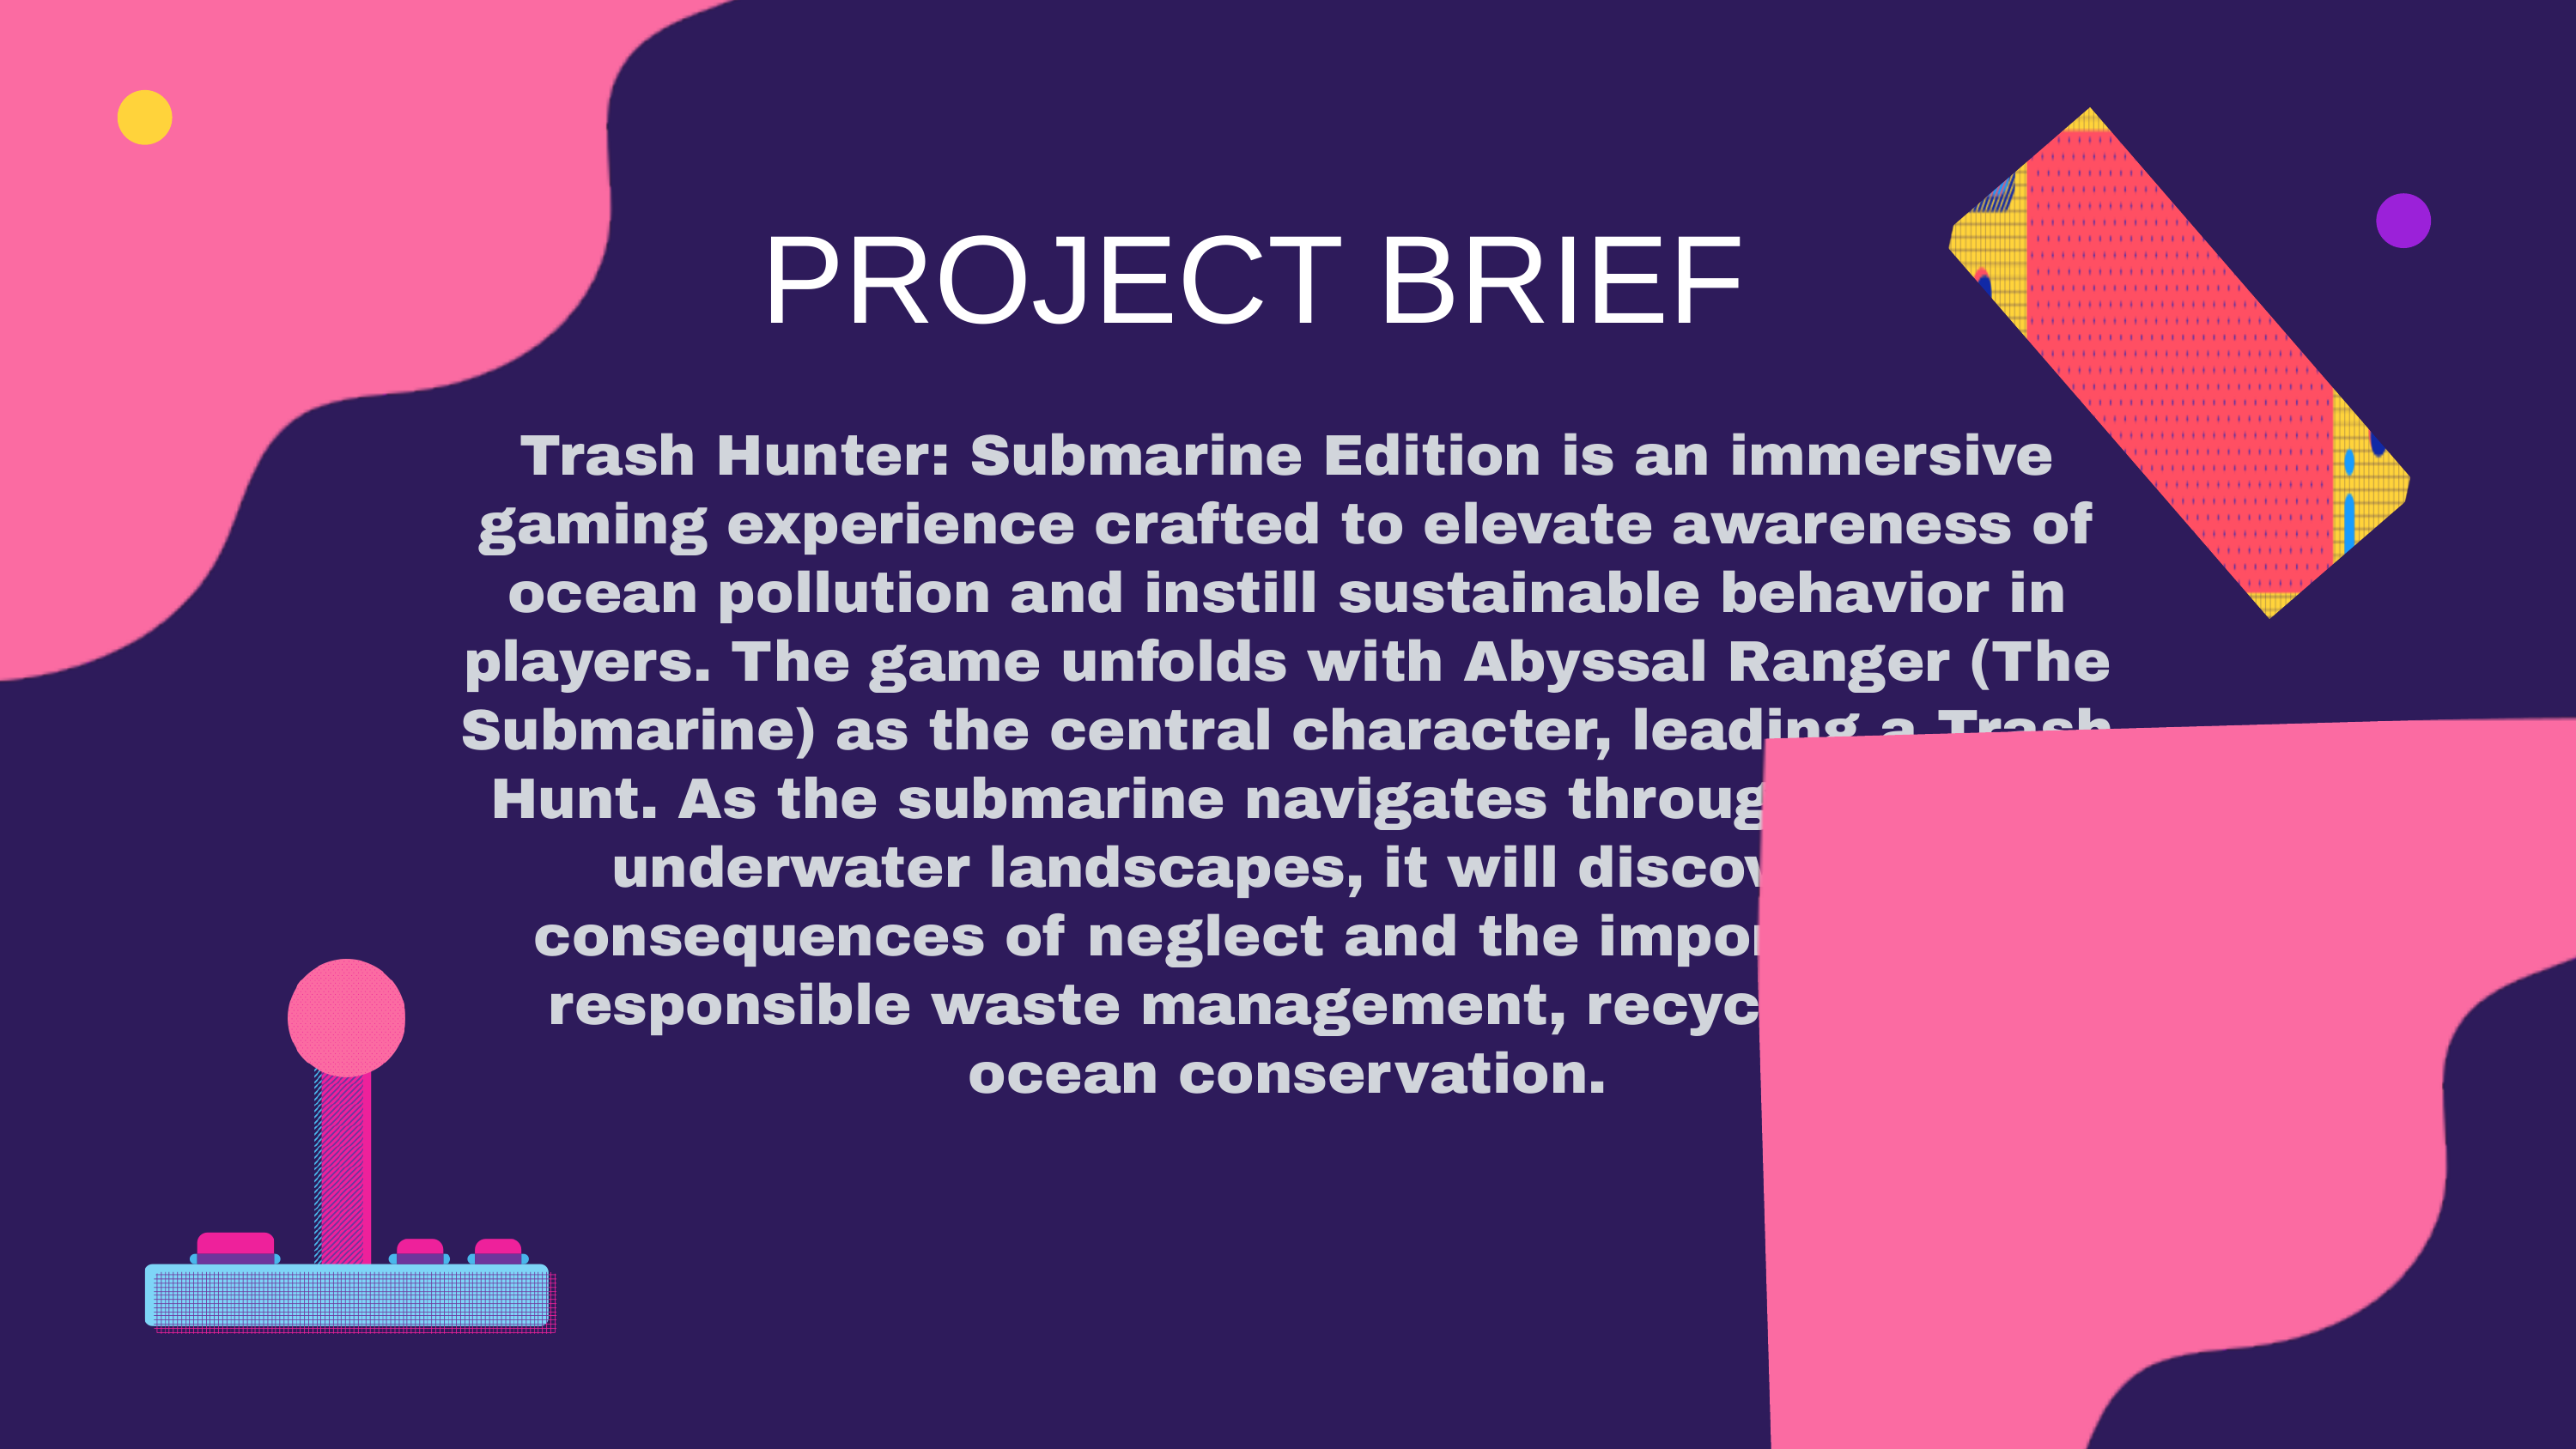

PROJECT BRIEF

Trash Hunter: Submarine Edition is an immersive gaming experience crafted to elevate awareness of ocean pollution and instill sustainable behavior in players. The game unfolds with Abyssal Ranger (The Submarine) as the central character, leading a Trash Hunt. As the submarine navigates through polluted underwater landscapes, it will discover the consequences of neglect and the importance of responsible waste management, recycling, and ocean conservation.